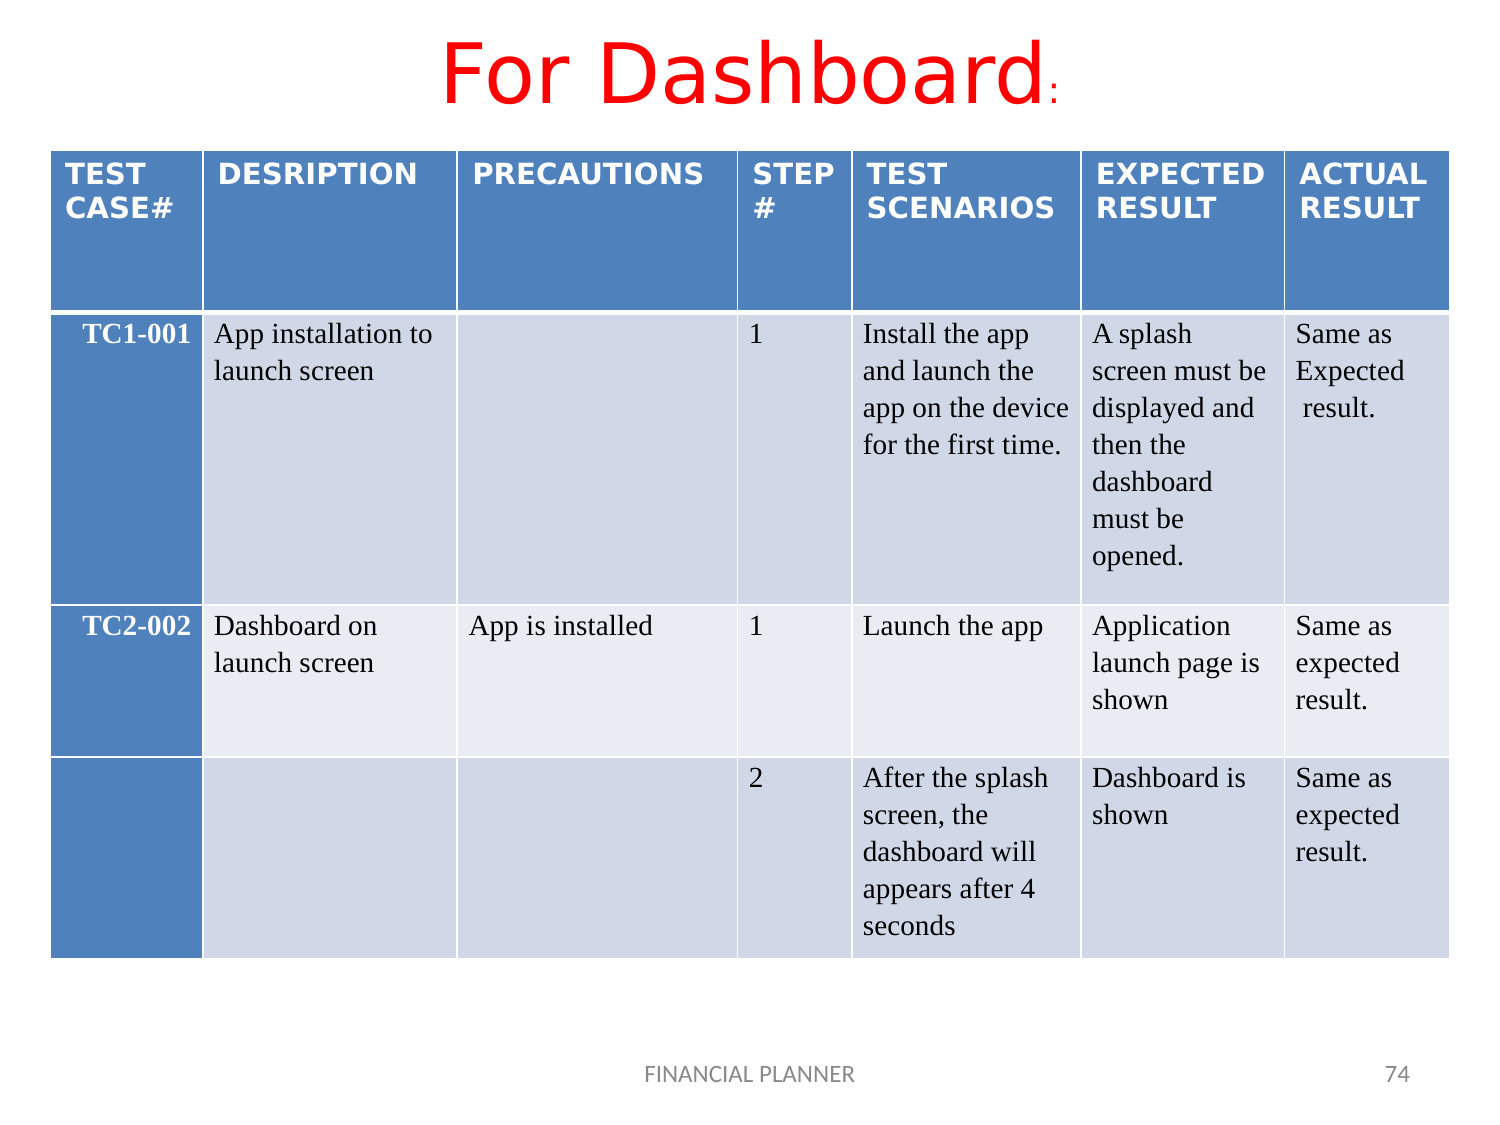

For Dashboard:
| TEST CASE# | DESRIPTION | PRECAUTIONS | STEP# | TEST SCENARIOS | EXPECTED RESULT | ACTUAL RESULT |
| --- | --- | --- | --- | --- | --- | --- |
| TC1-001 | App installation to launch screen |  | 1 | Install the app and launch the app on the device for the first time. | A splash screen must be displayed and then the dashboard must be opened. | Same as Expected result. |
| TC2-002 | Dashboard on launch screen | App is installed | 1 | Launch the app | Application launch page is shown | Same as expected result. |
|  |  |  | 2 | After the splash screen, the dashboard will appears after 4 seconds | Dashboard is shown | Same as expected result. |
FINANCIAL PLANNER
74